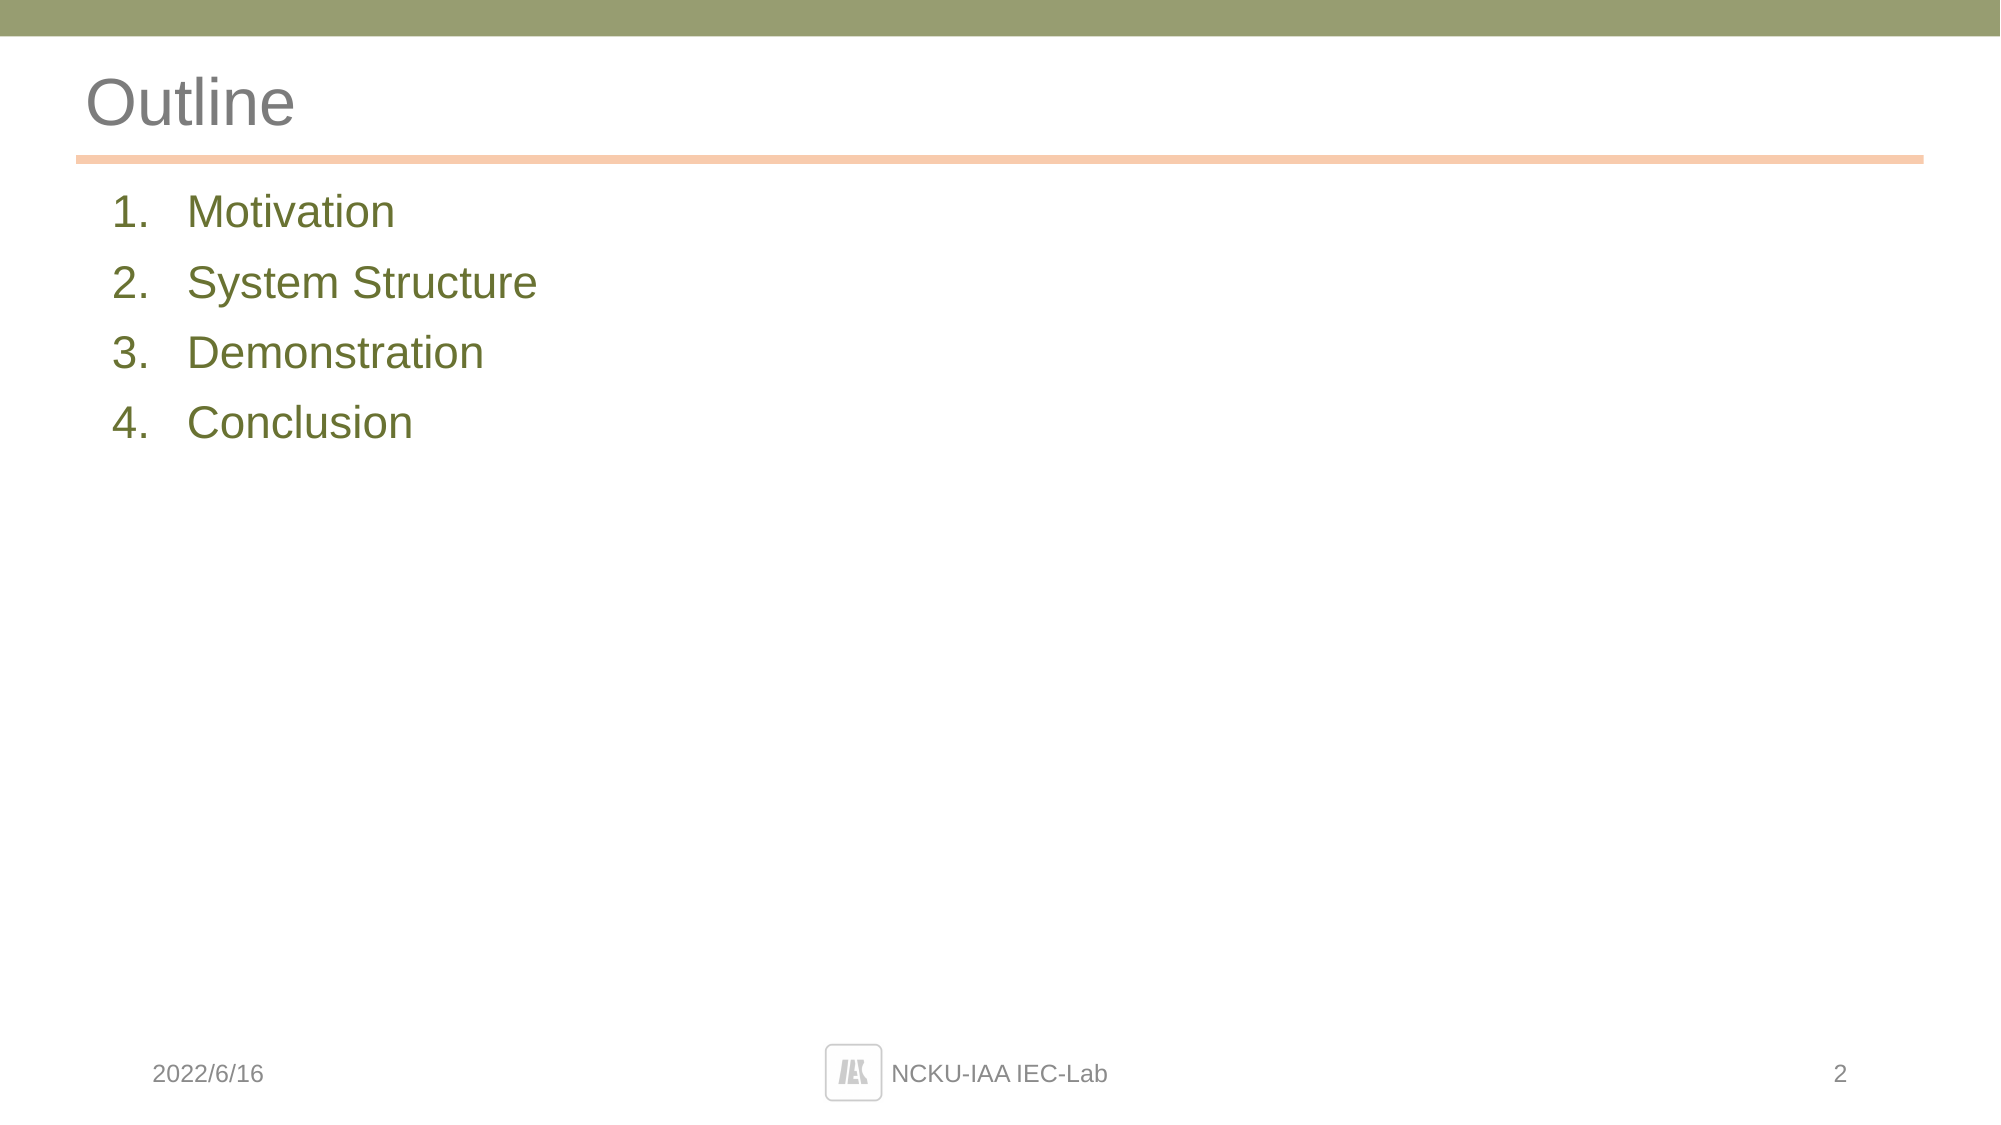

# Outline
Motivation
System Structure
Demonstration
Conclusion
2022/6/16
NCKU-IAA IEC-Lab
2